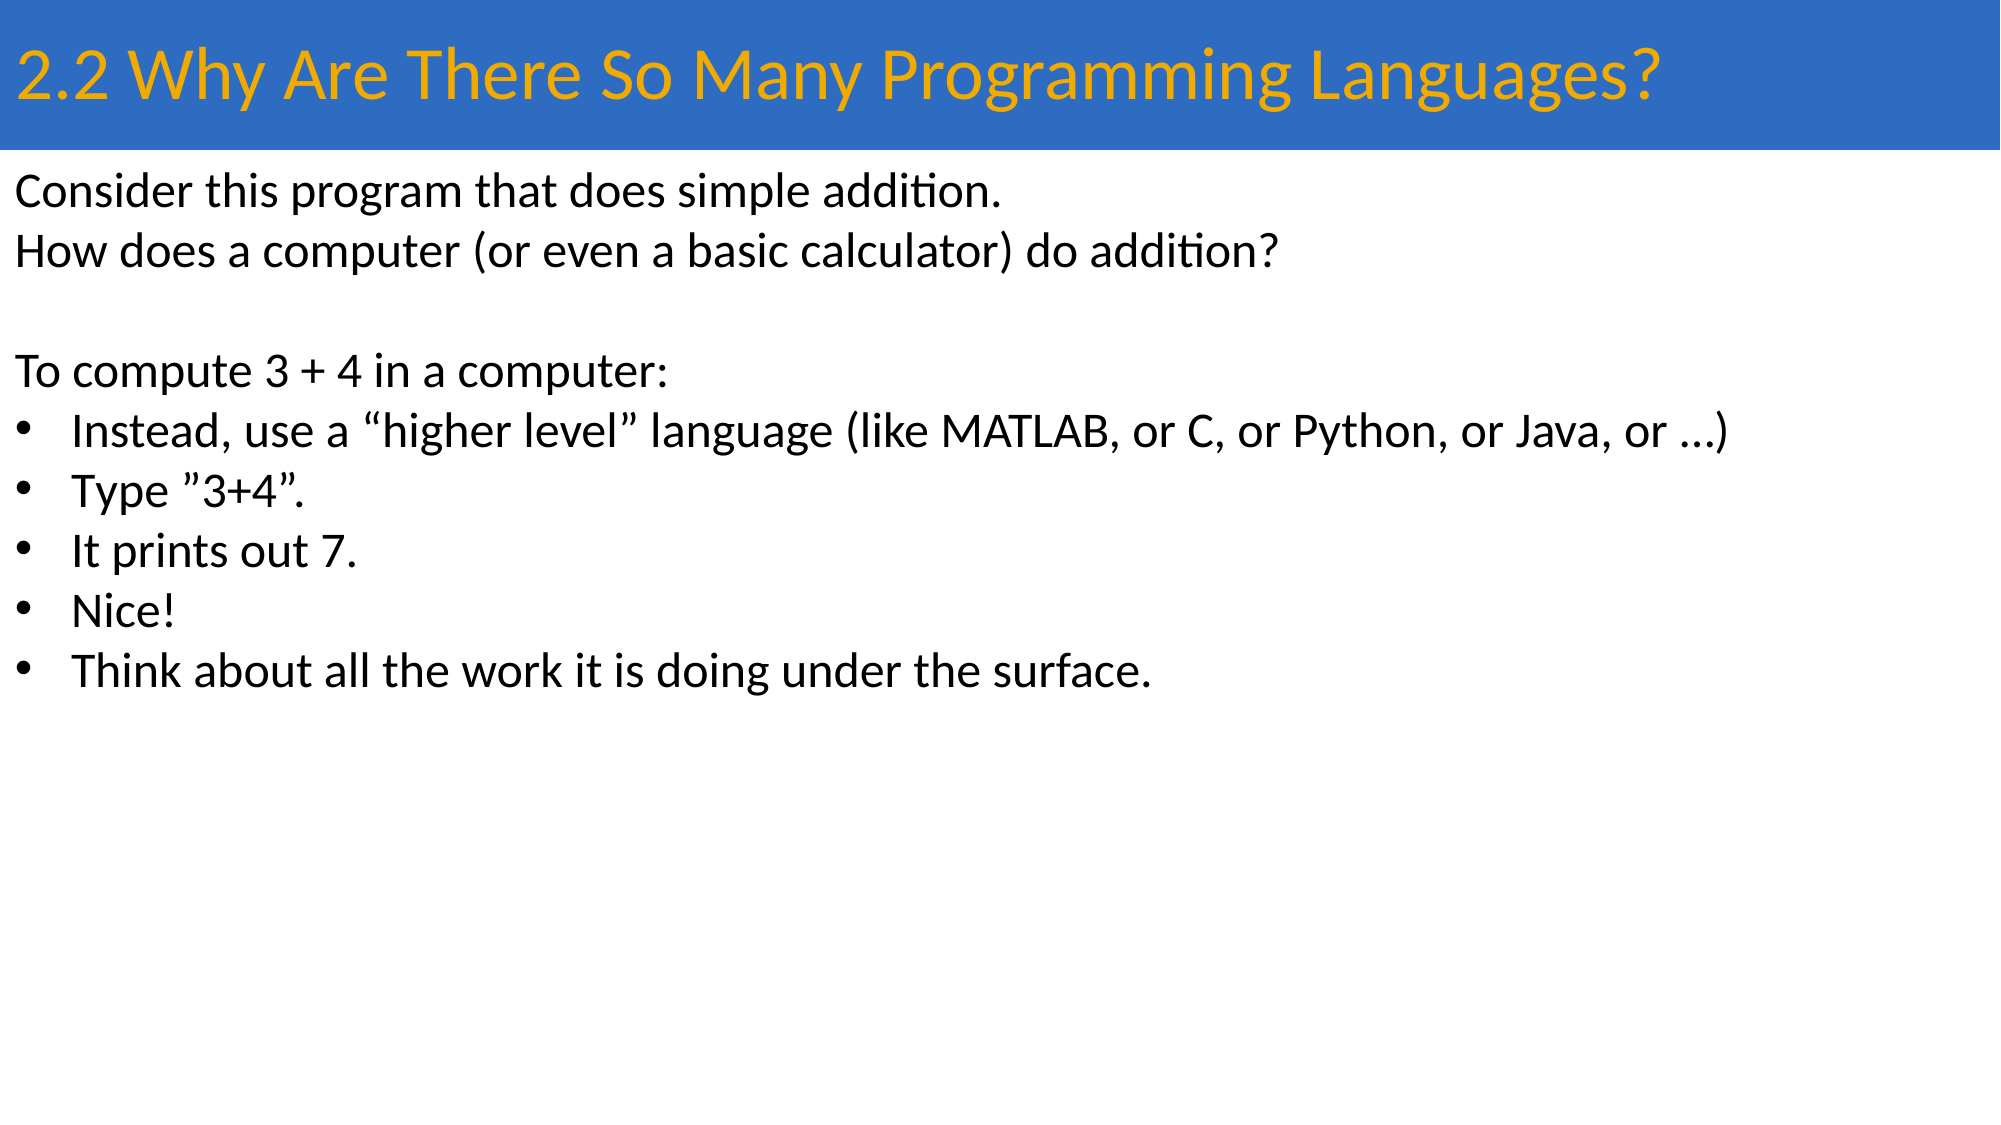

# 2.2 Why Are There So Many Programming Languages?
Consider this program that does simple addition.
How does a computer (or even a basic calculator) do addition?

To compute 3 + 4 in a computer:
Instead, use a “higher level” language (like MATLAB, or C, or Python, or Java, or …)
Type ”3+4”.
It prints out 7.
Nice!
Think about all the work it is doing under the surface.